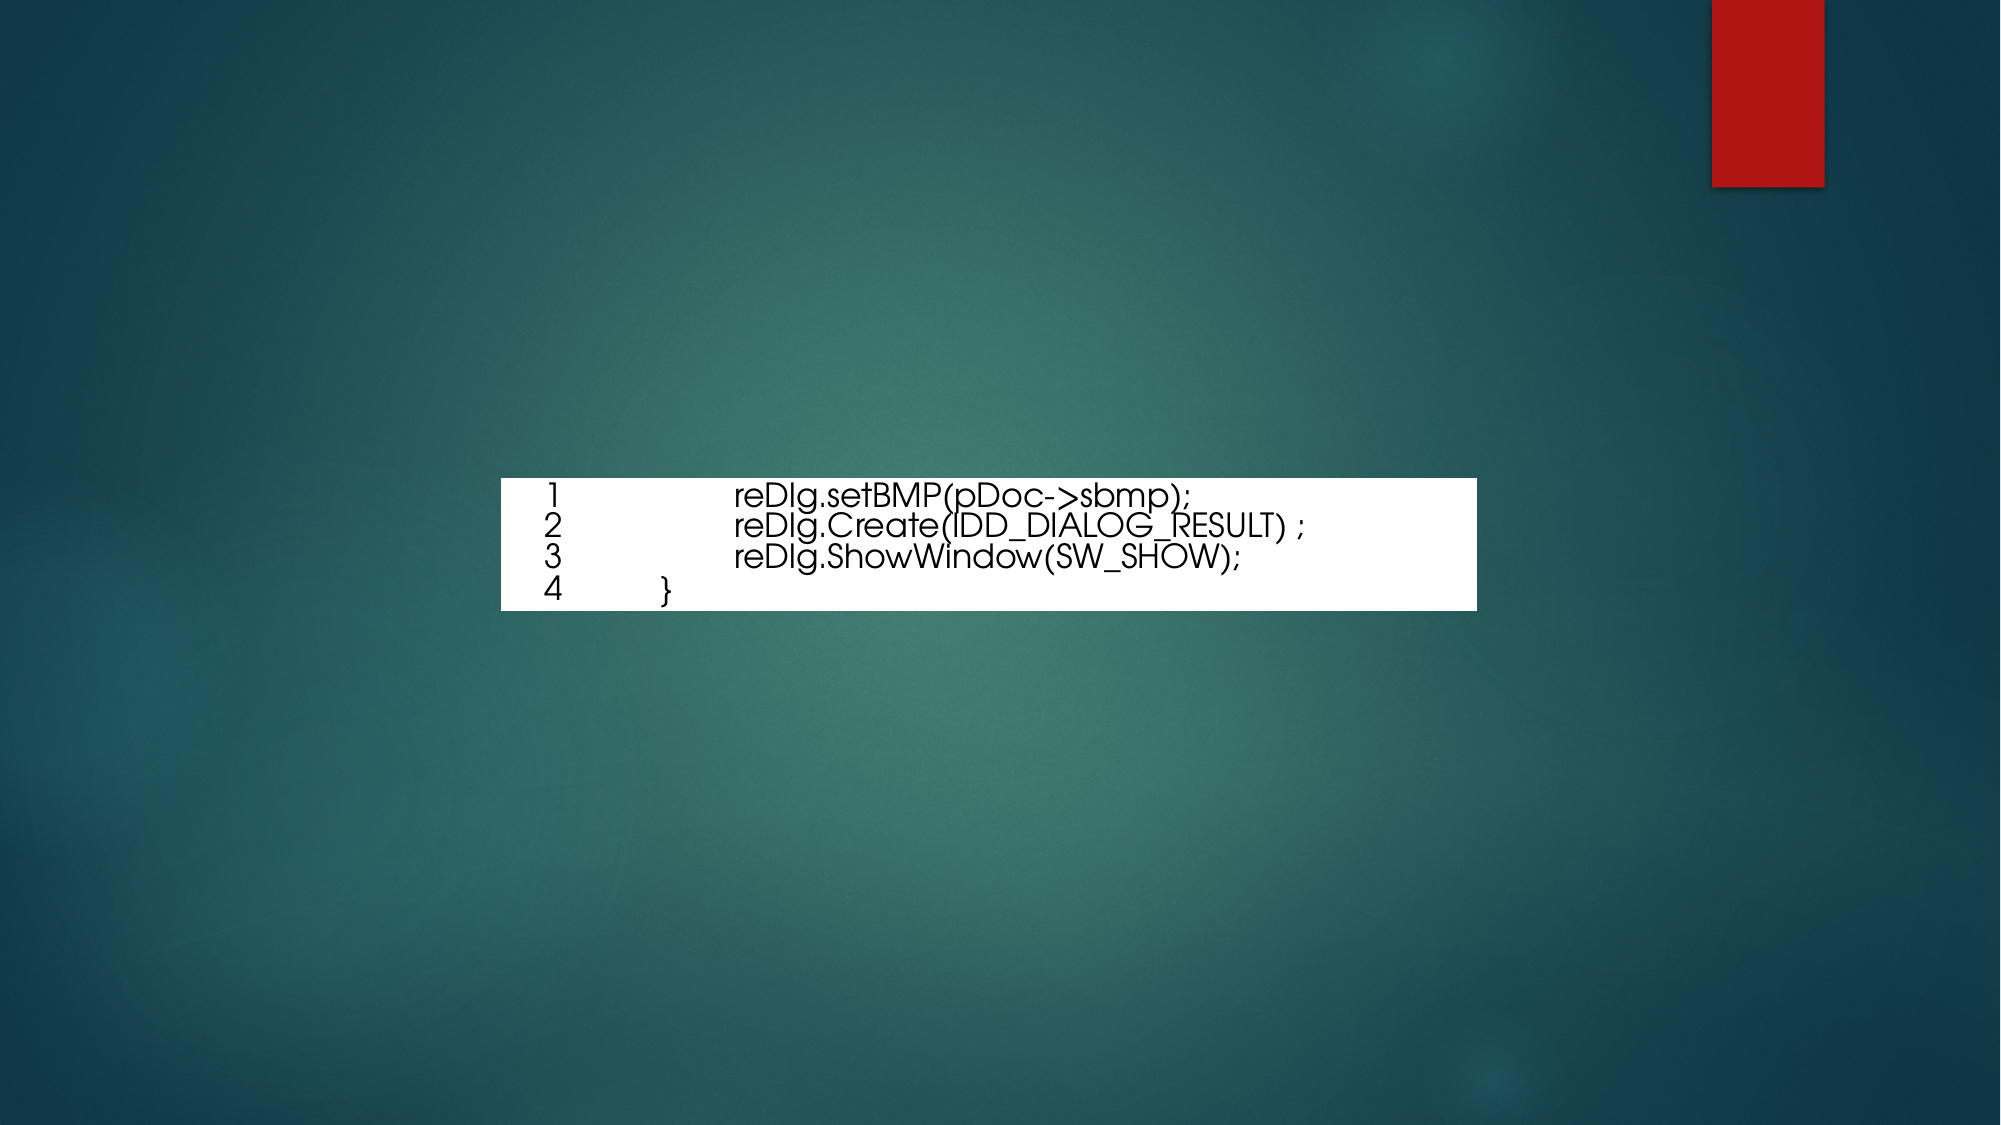

| 1 2 3 4 | reDlg.setBMP(pDoc->sbmp);         reDlg.Create(IDD\_DIALOG\_RESULT) ;         reDlg.ShowWindow(SW\_SHOW); } |
| --- | --- |